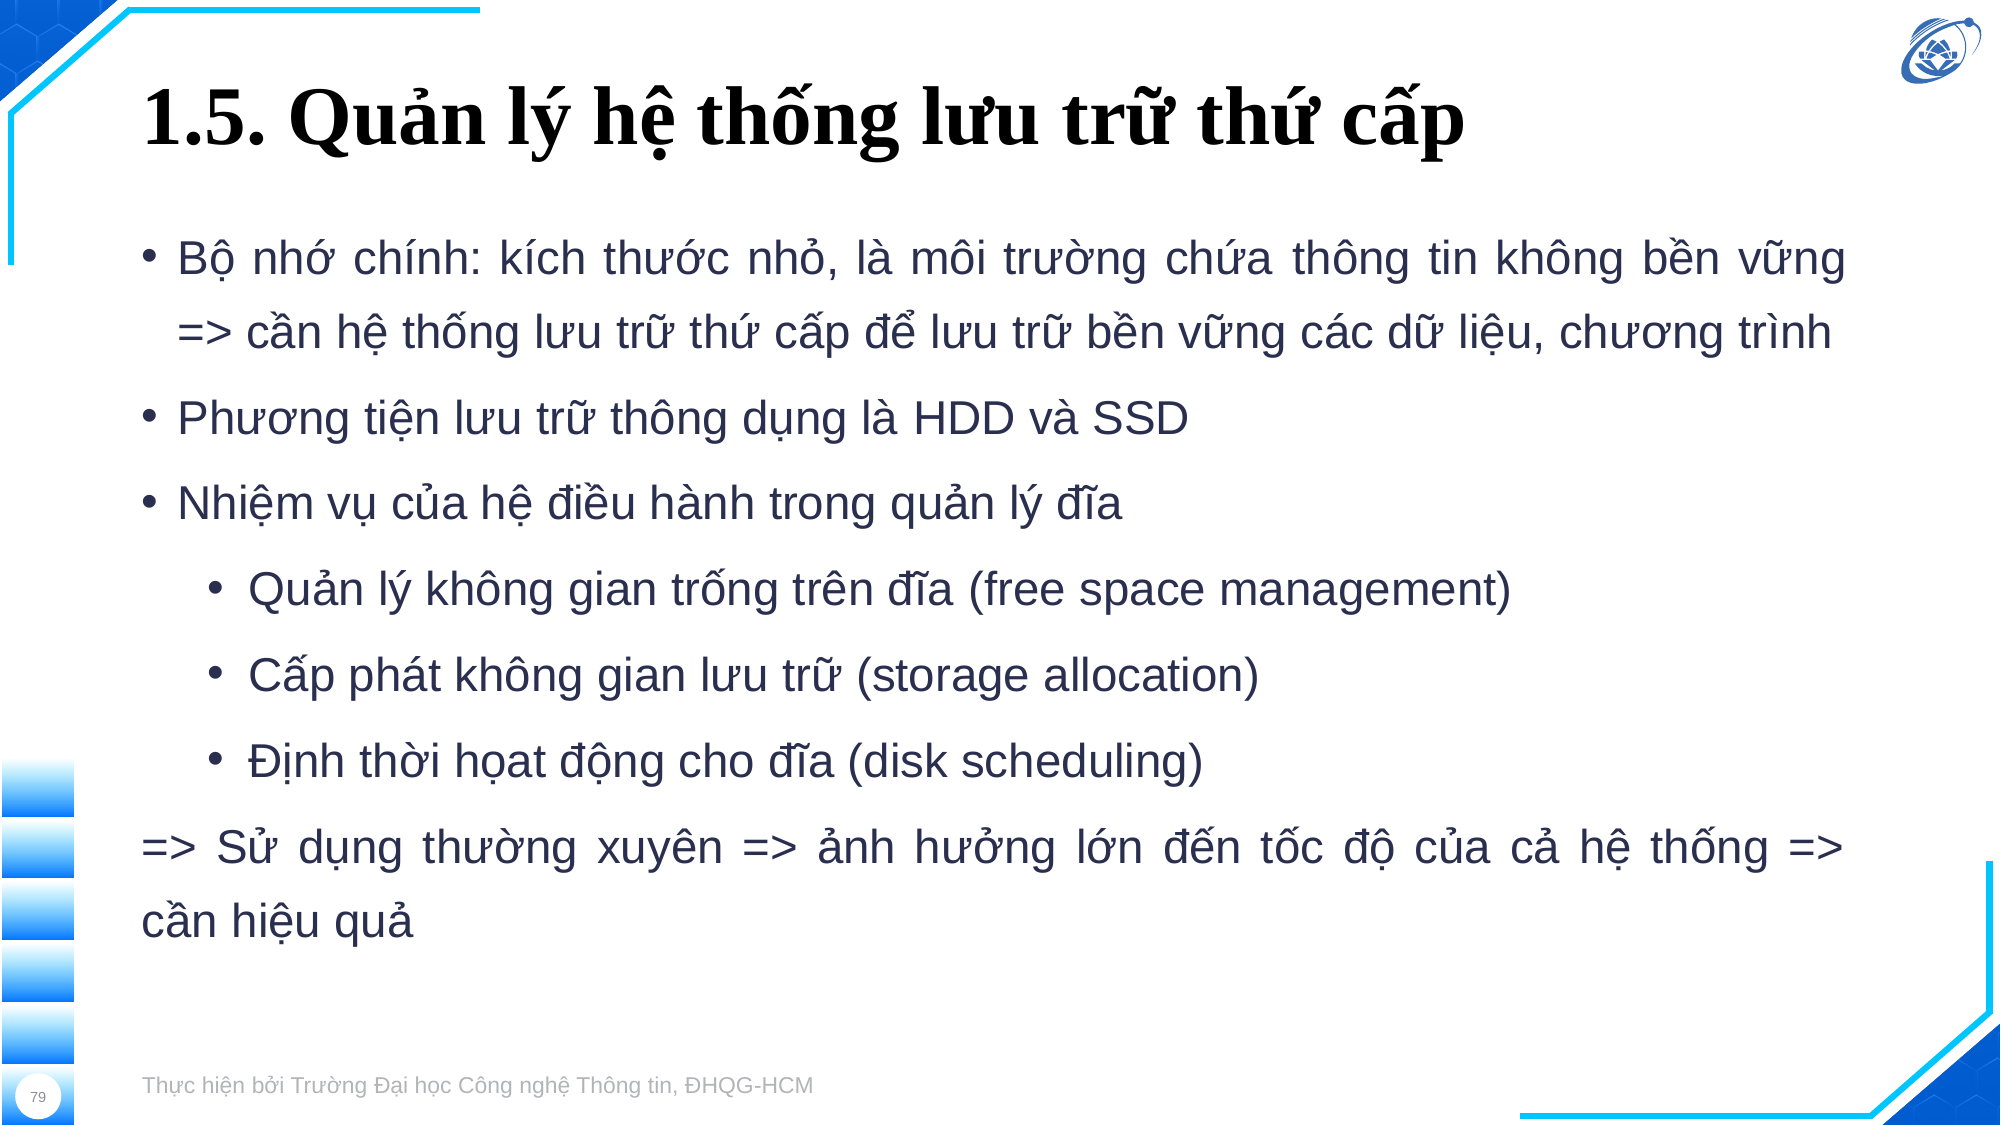

# 1.5. Quản lý hệ thống lưu trữ thứ cấp
Bộ nhớ chính: kích thước nhỏ, là môi trường chứa thông tin không bền vững => cần hệ thống lưu trữ thứ cấp để lưu trữ bền vững các dữ liệu, chương trình
Phương tiện lưu trữ thông dụng là HDD và SSD
Nhiệm vụ của hệ điều hành trong quản lý đĩa
Quản lý không gian trống trên đĩa (free space management)
Cấp phát không gian lưu trữ (storage allocation)
Định thời họat động cho đĩa (disk scheduling)
=> Sử dụng thường xuyên => ảnh hưởng lớn đến tốc độ của cả hệ thống => cần hiệu quả
Thực hiện bởi Trường Đại học Công nghệ Thông tin, ĐHQG-HCM
79